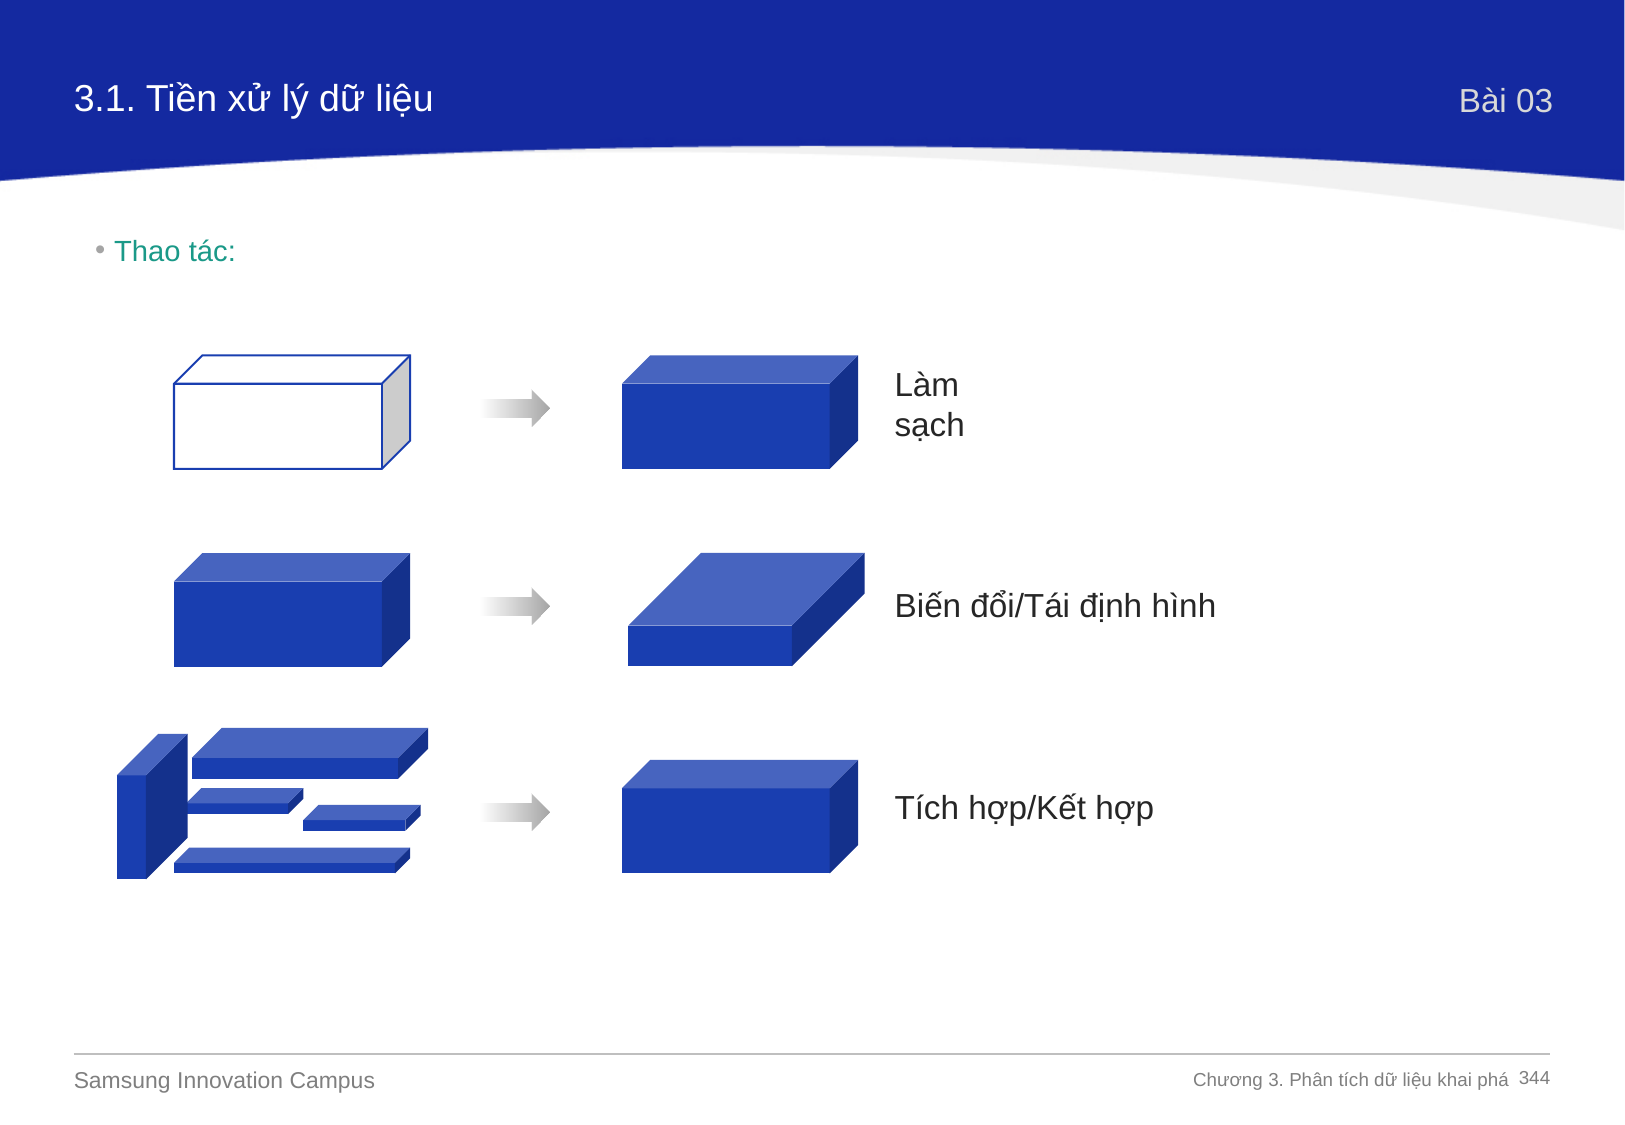

3.1. Tiền xử lý dữ liệu
Bài 03
Thao tác:

Làm sạch

Biến đổi/Tái định hình

Tích hợp/Kết hợp